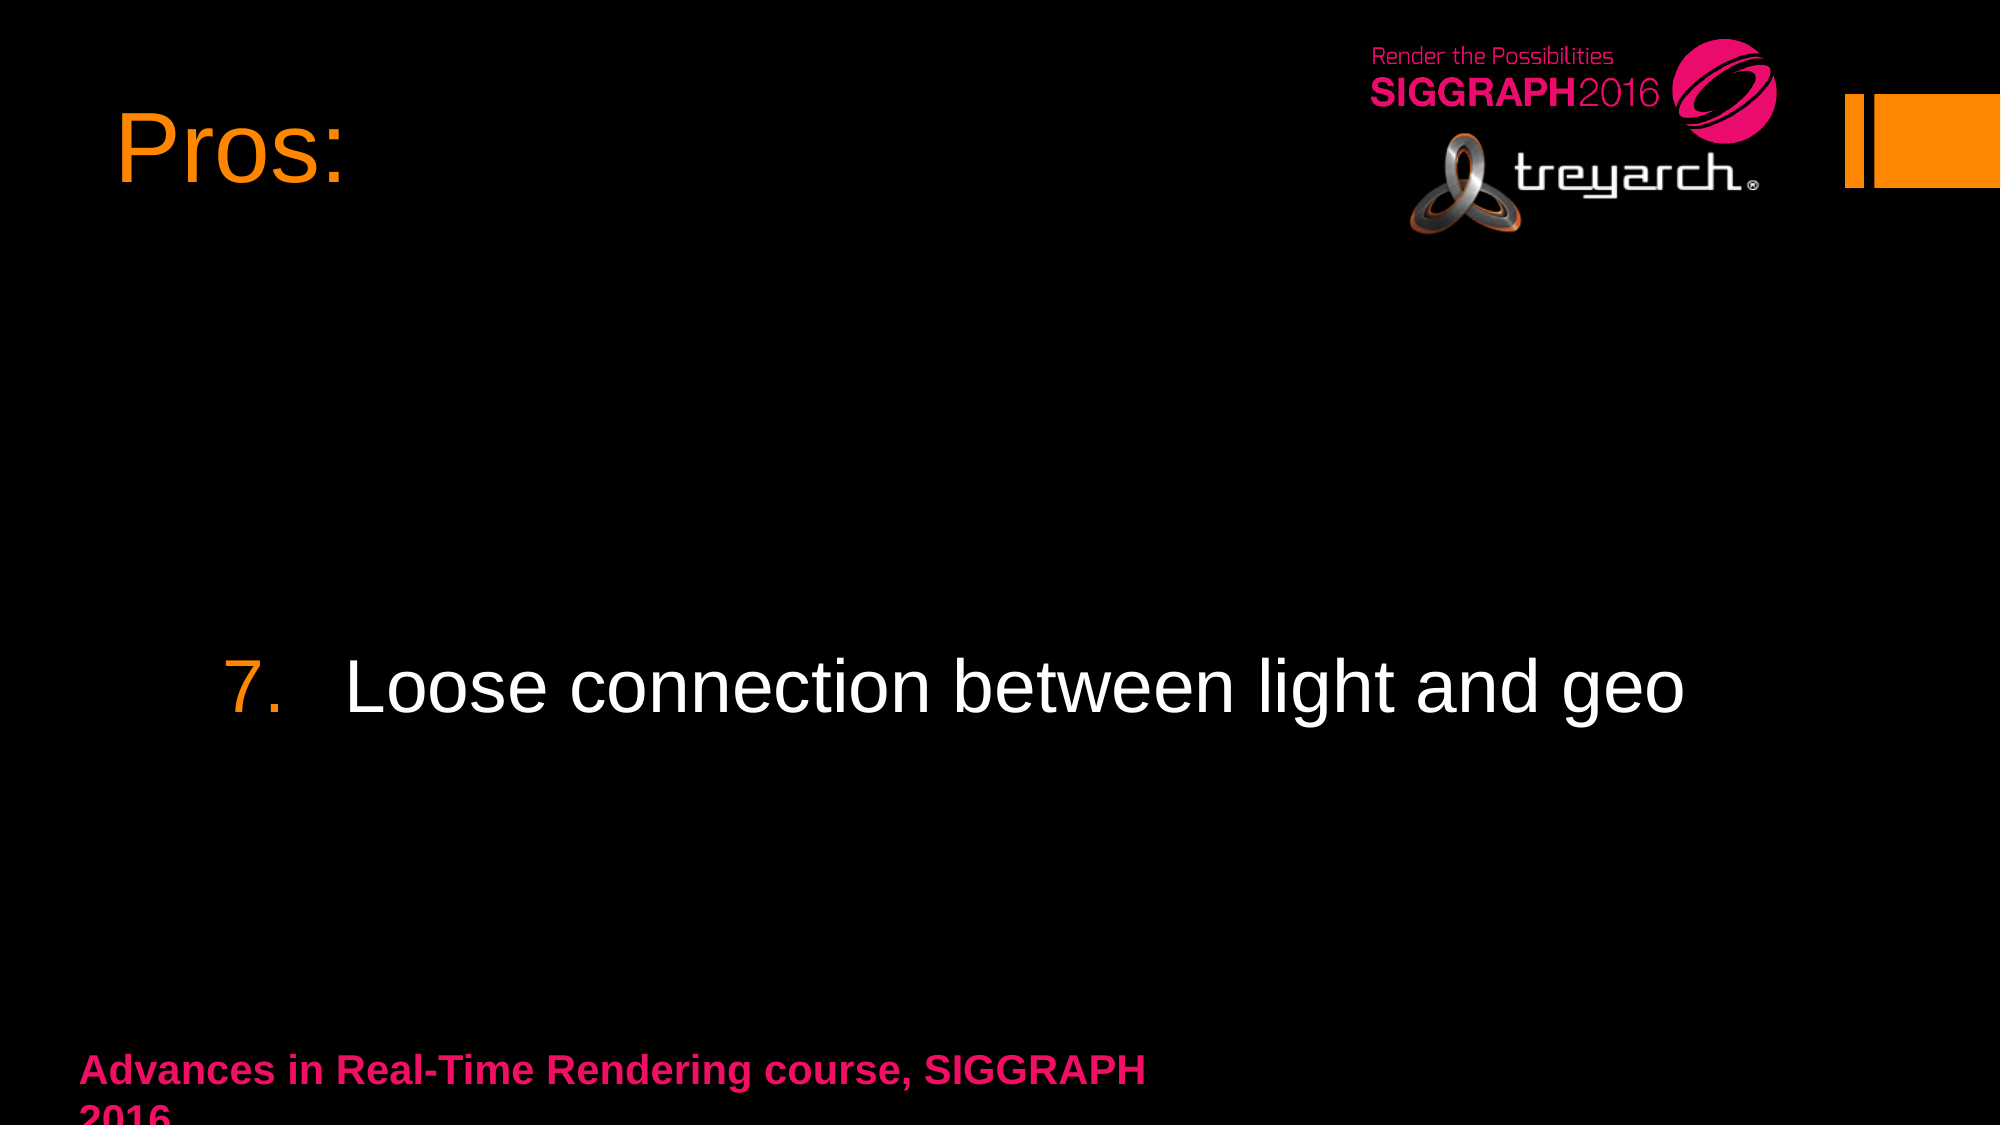

# Pros:
Loose connection between light and geo